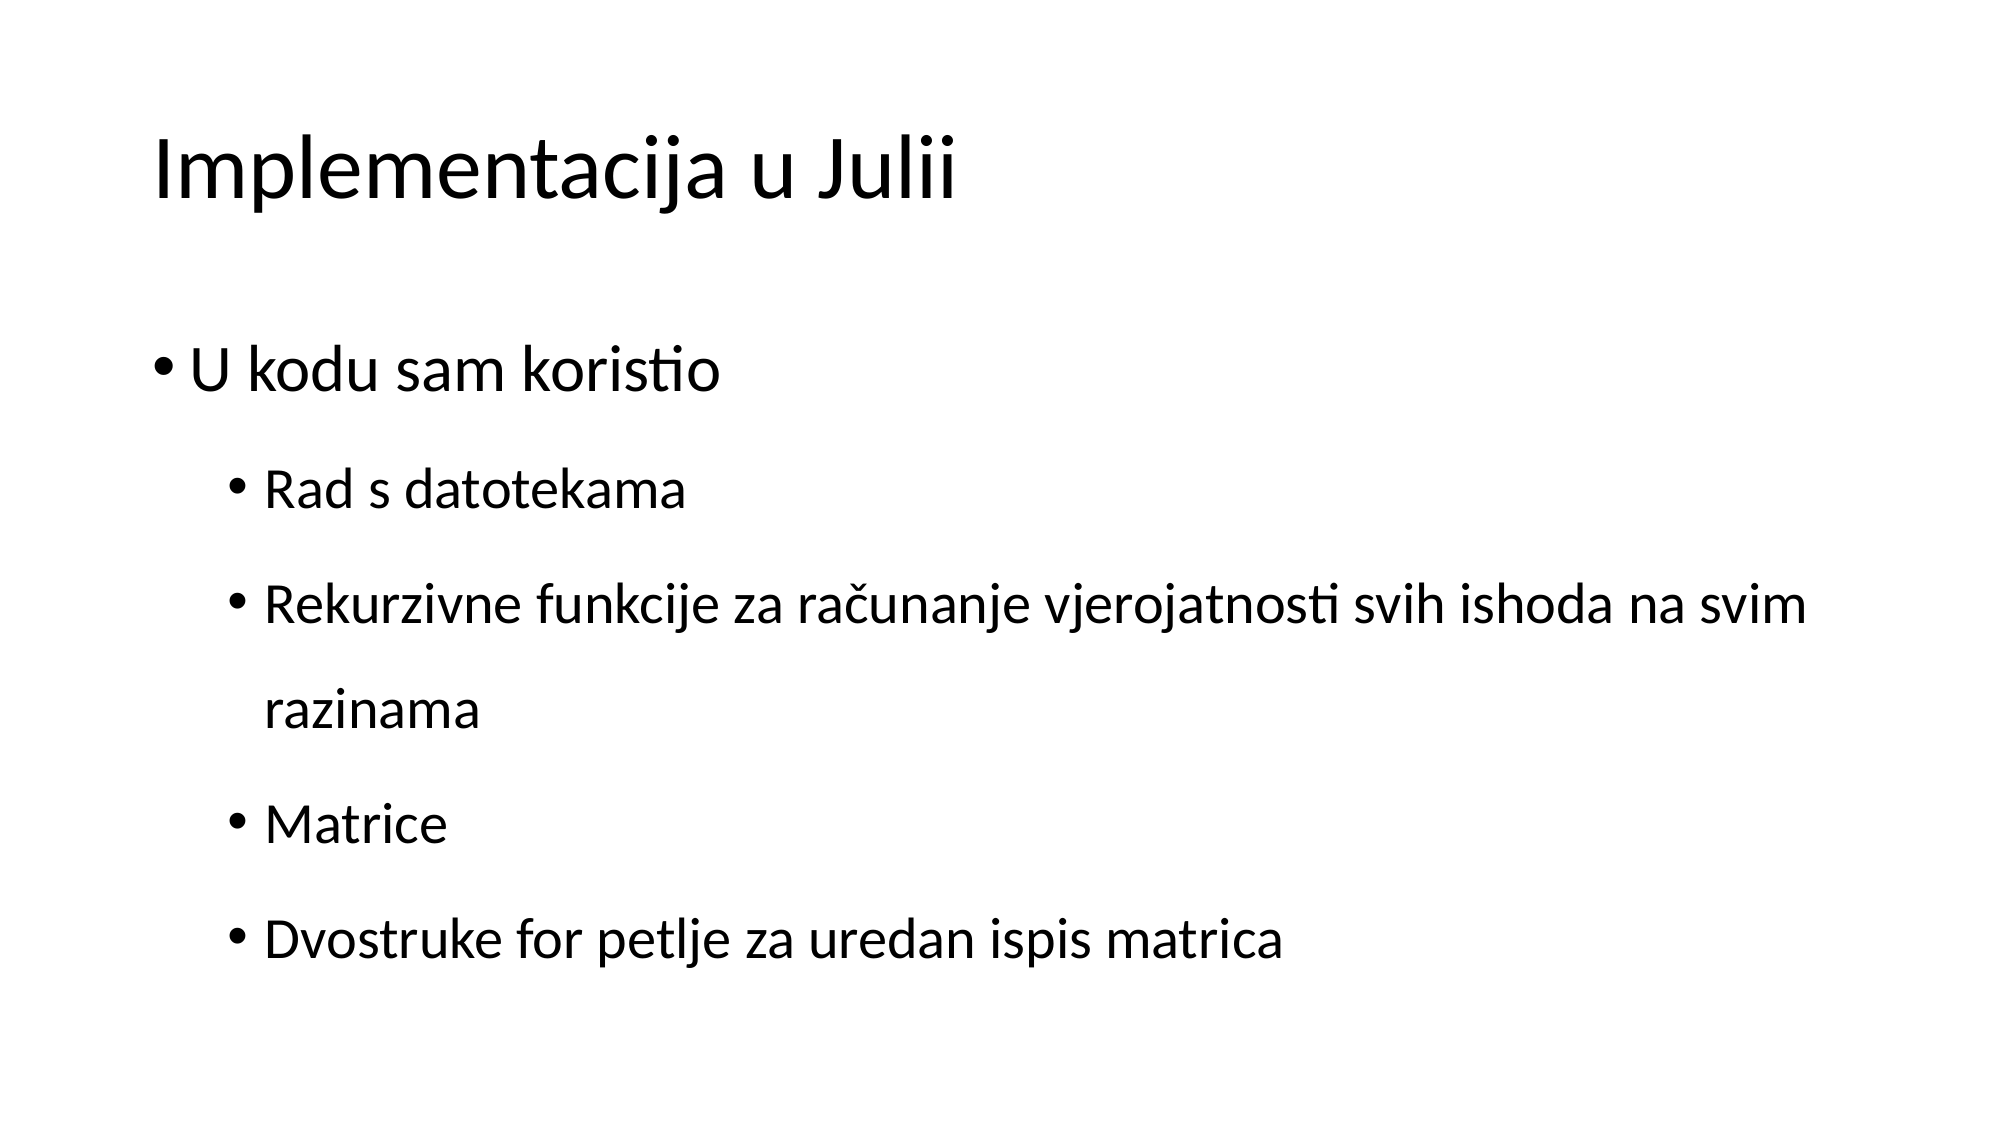

# Implementacija u Julii
U kodu sam koristio
Rad s datotekama
Rekurzivne funkcije za računanje vjerojatnosti svih ishoda na svim razinama
Matrice
Dvostruke for petlje za uredan ispis matrica